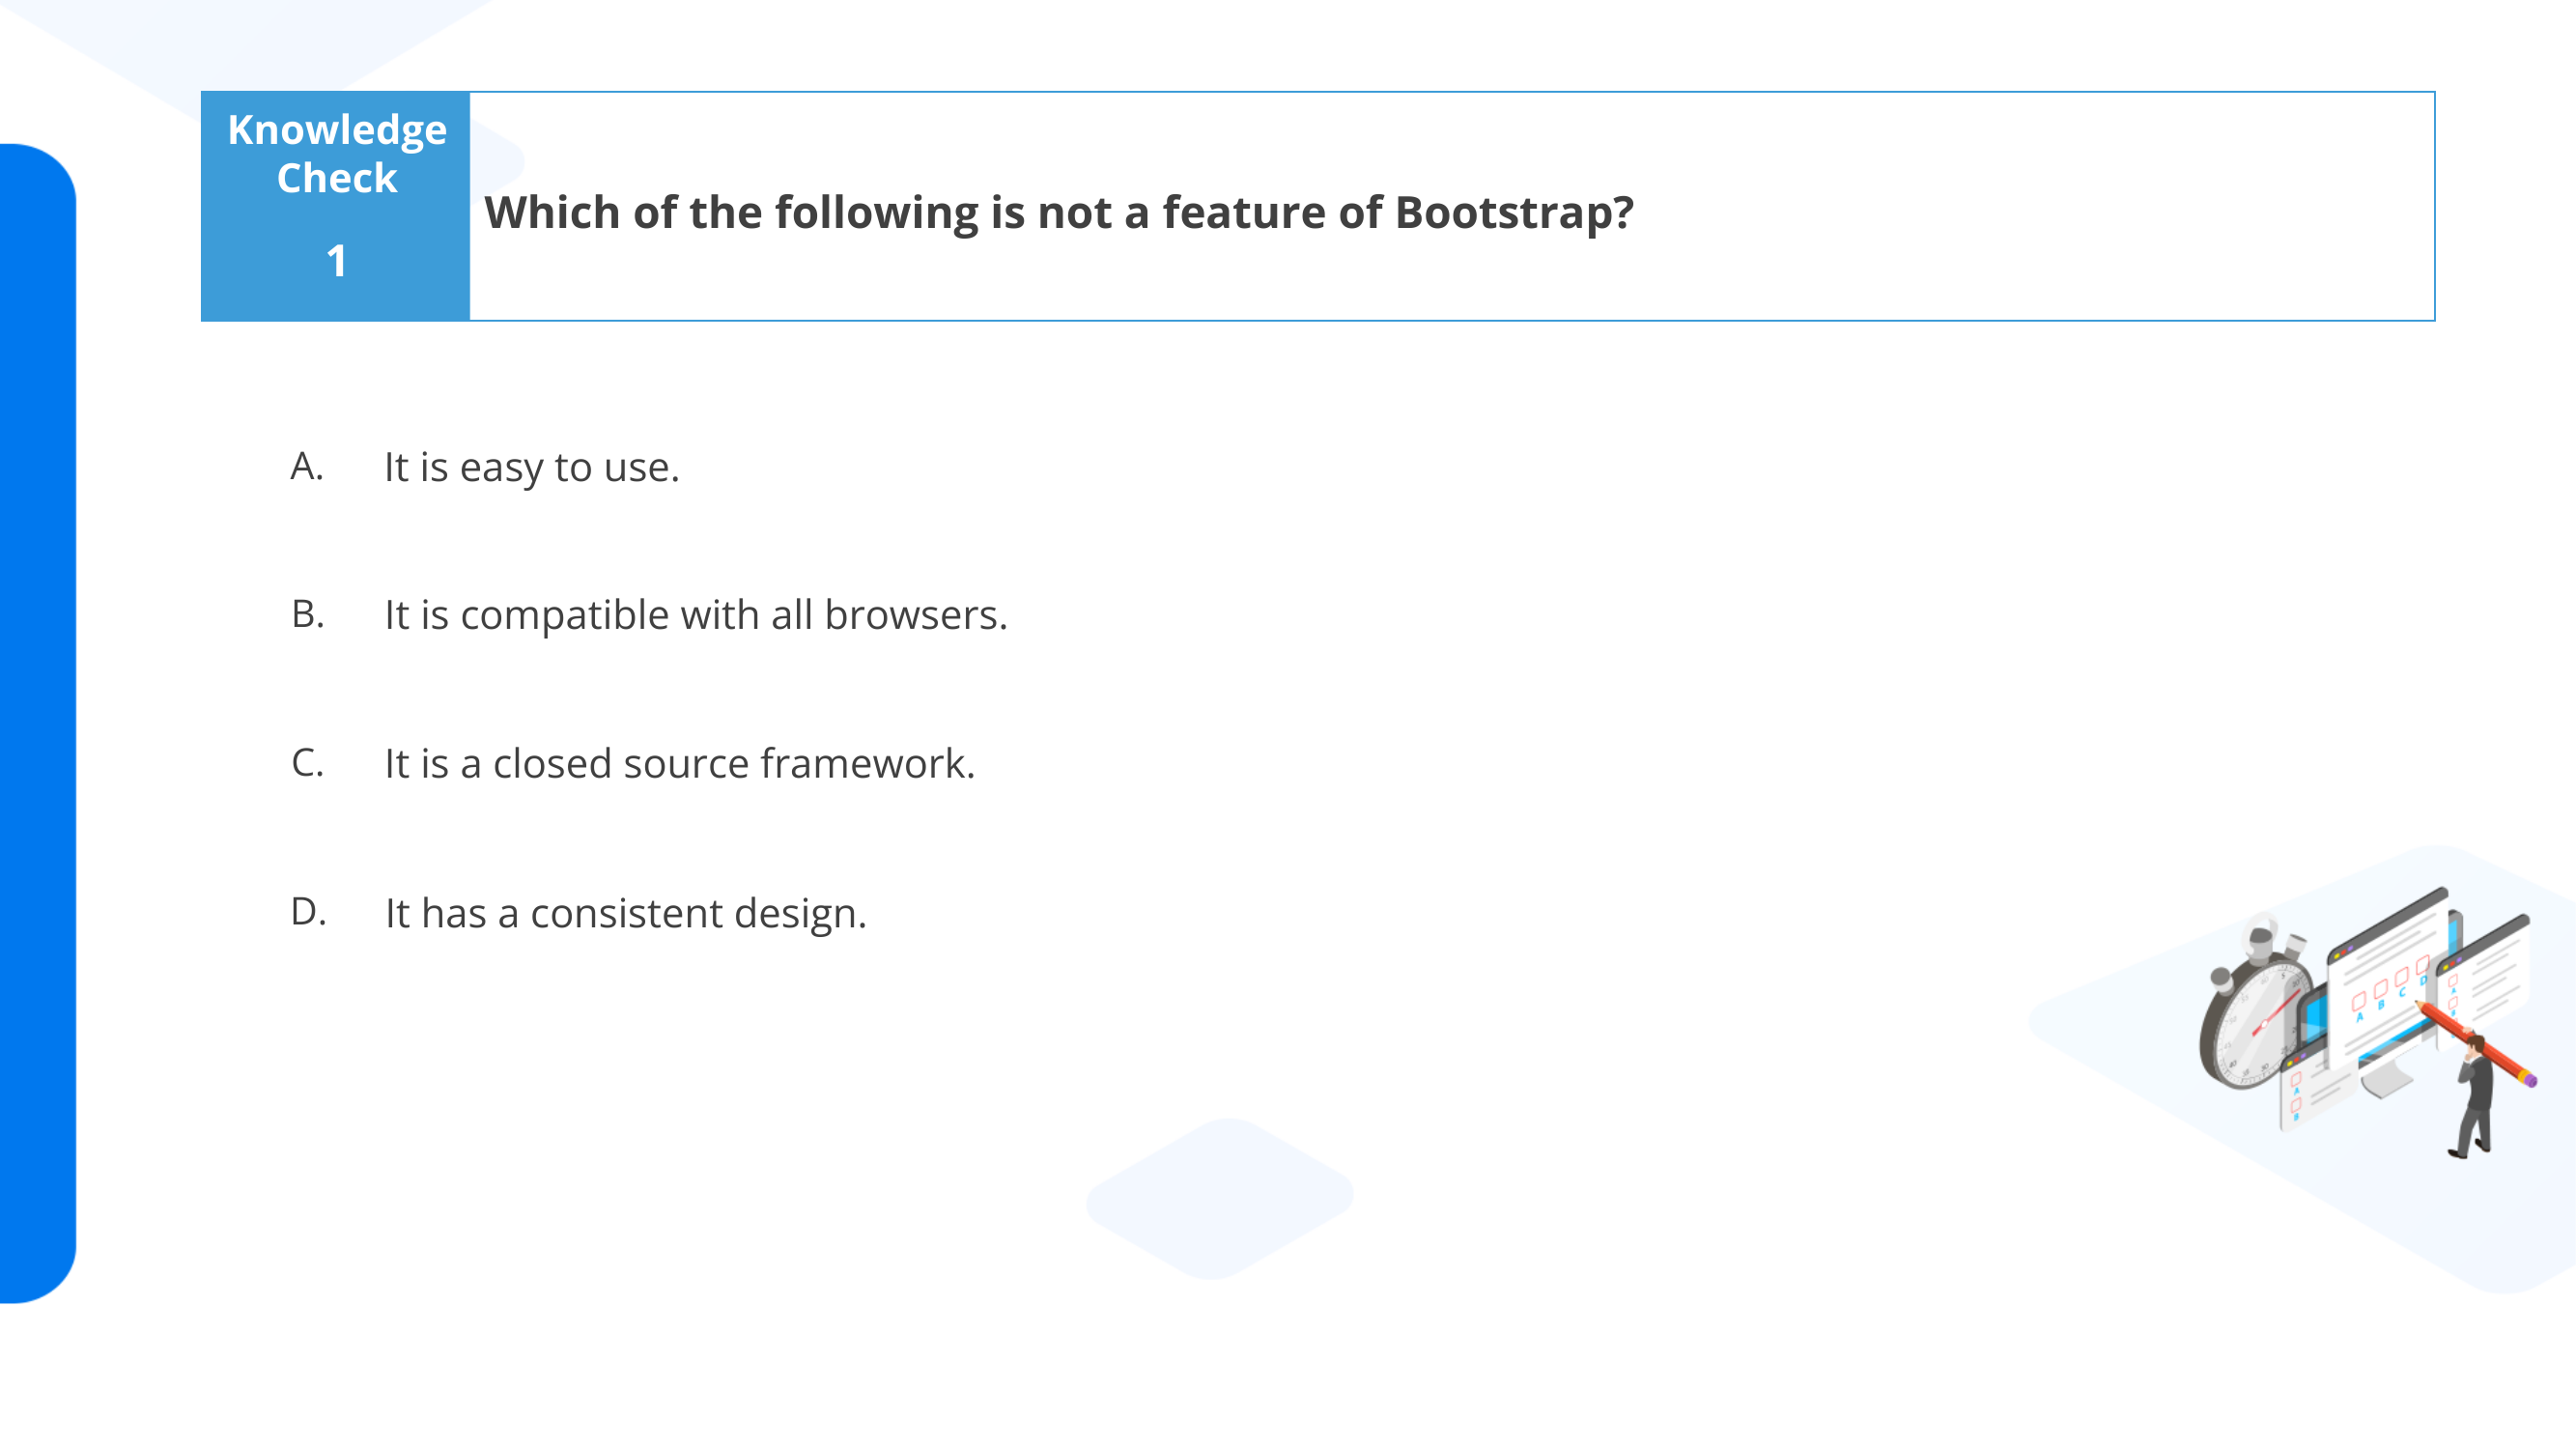

Which of the following is not a feature of Bootstrap?
1
It is easy to use.
It is compatible with all browsers.
It is a closed source framework.
It has a consistent design.